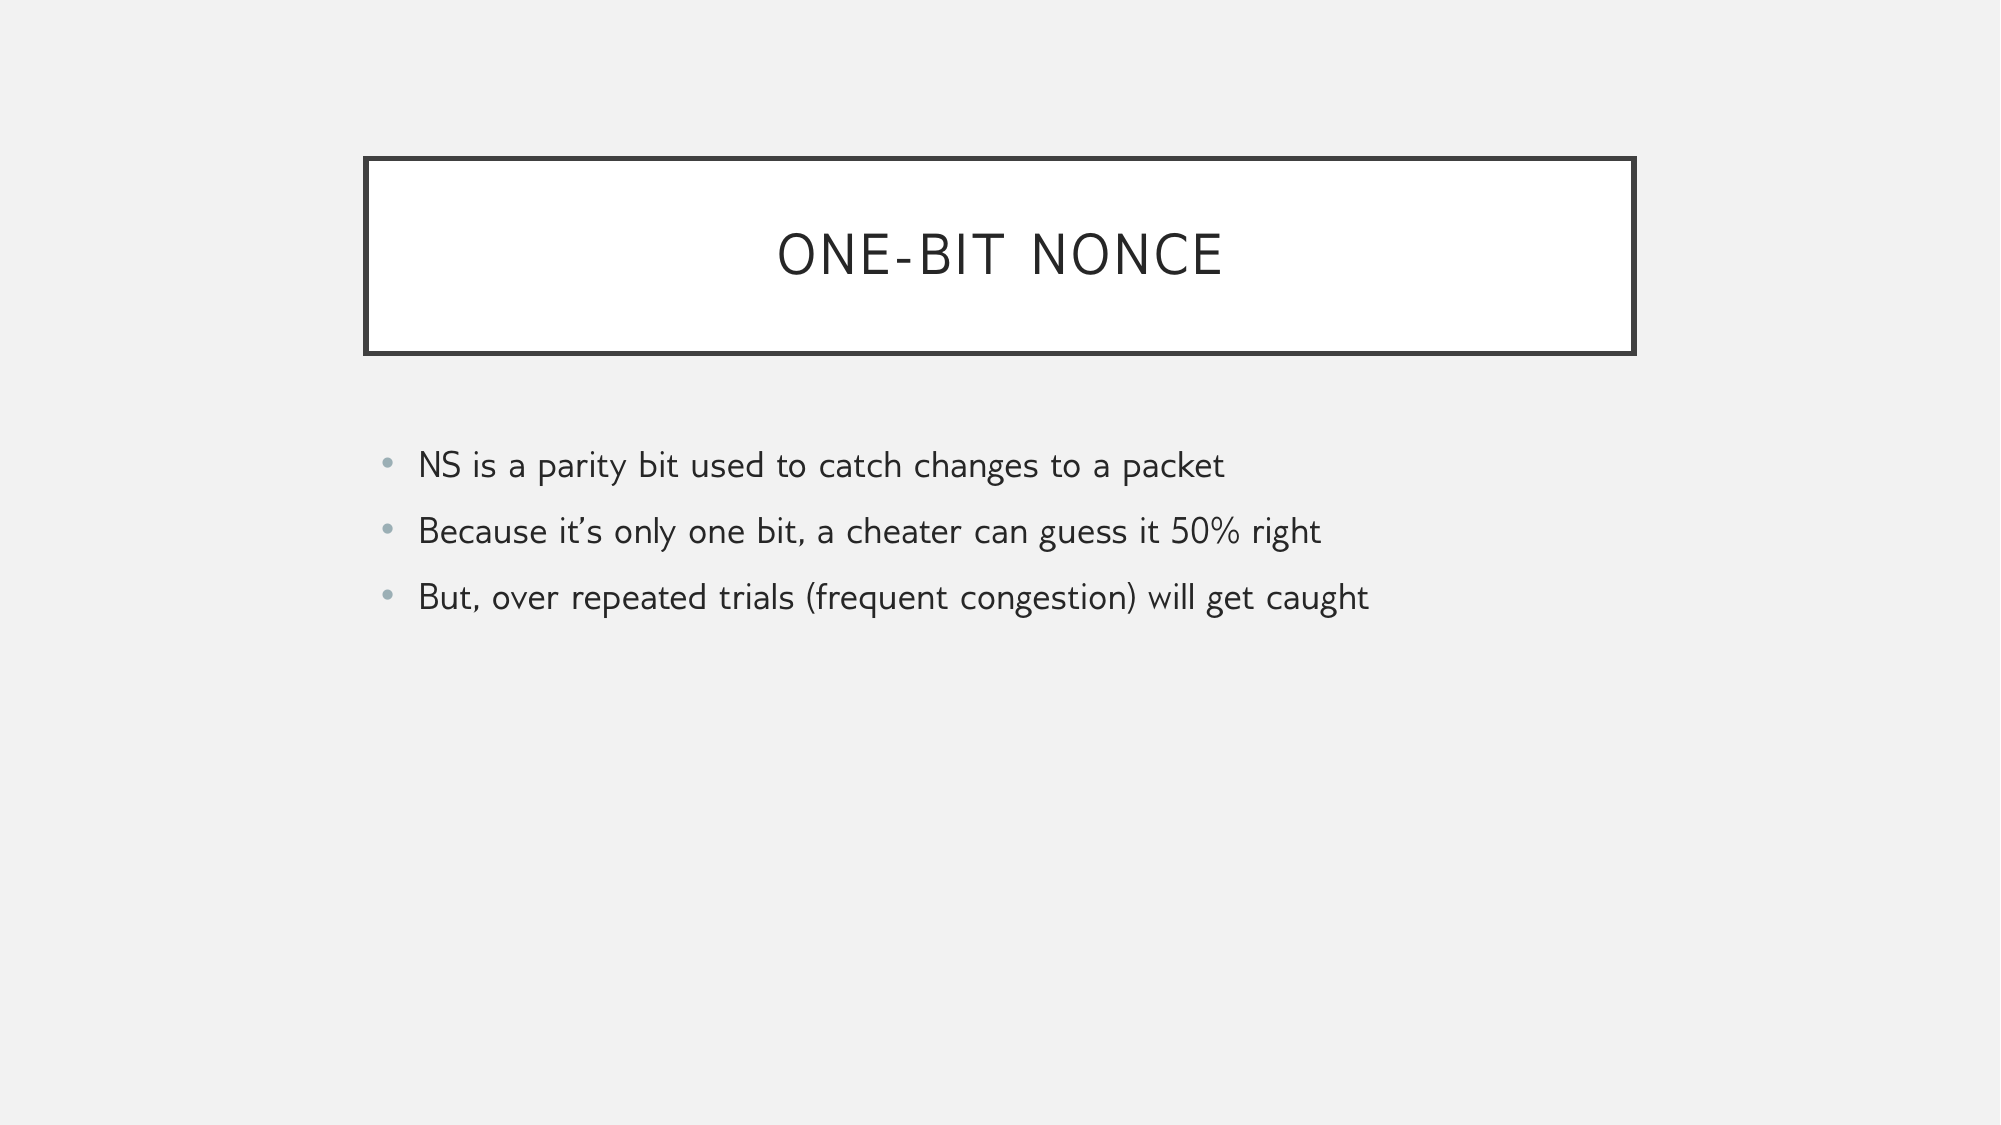

# One-Bit Nonce
NS is a parity bit used to catch changes to a packet
Because it’s only one bit, a cheater can guess it 50% right
But, over repeated trials (frequent congestion) will get caught